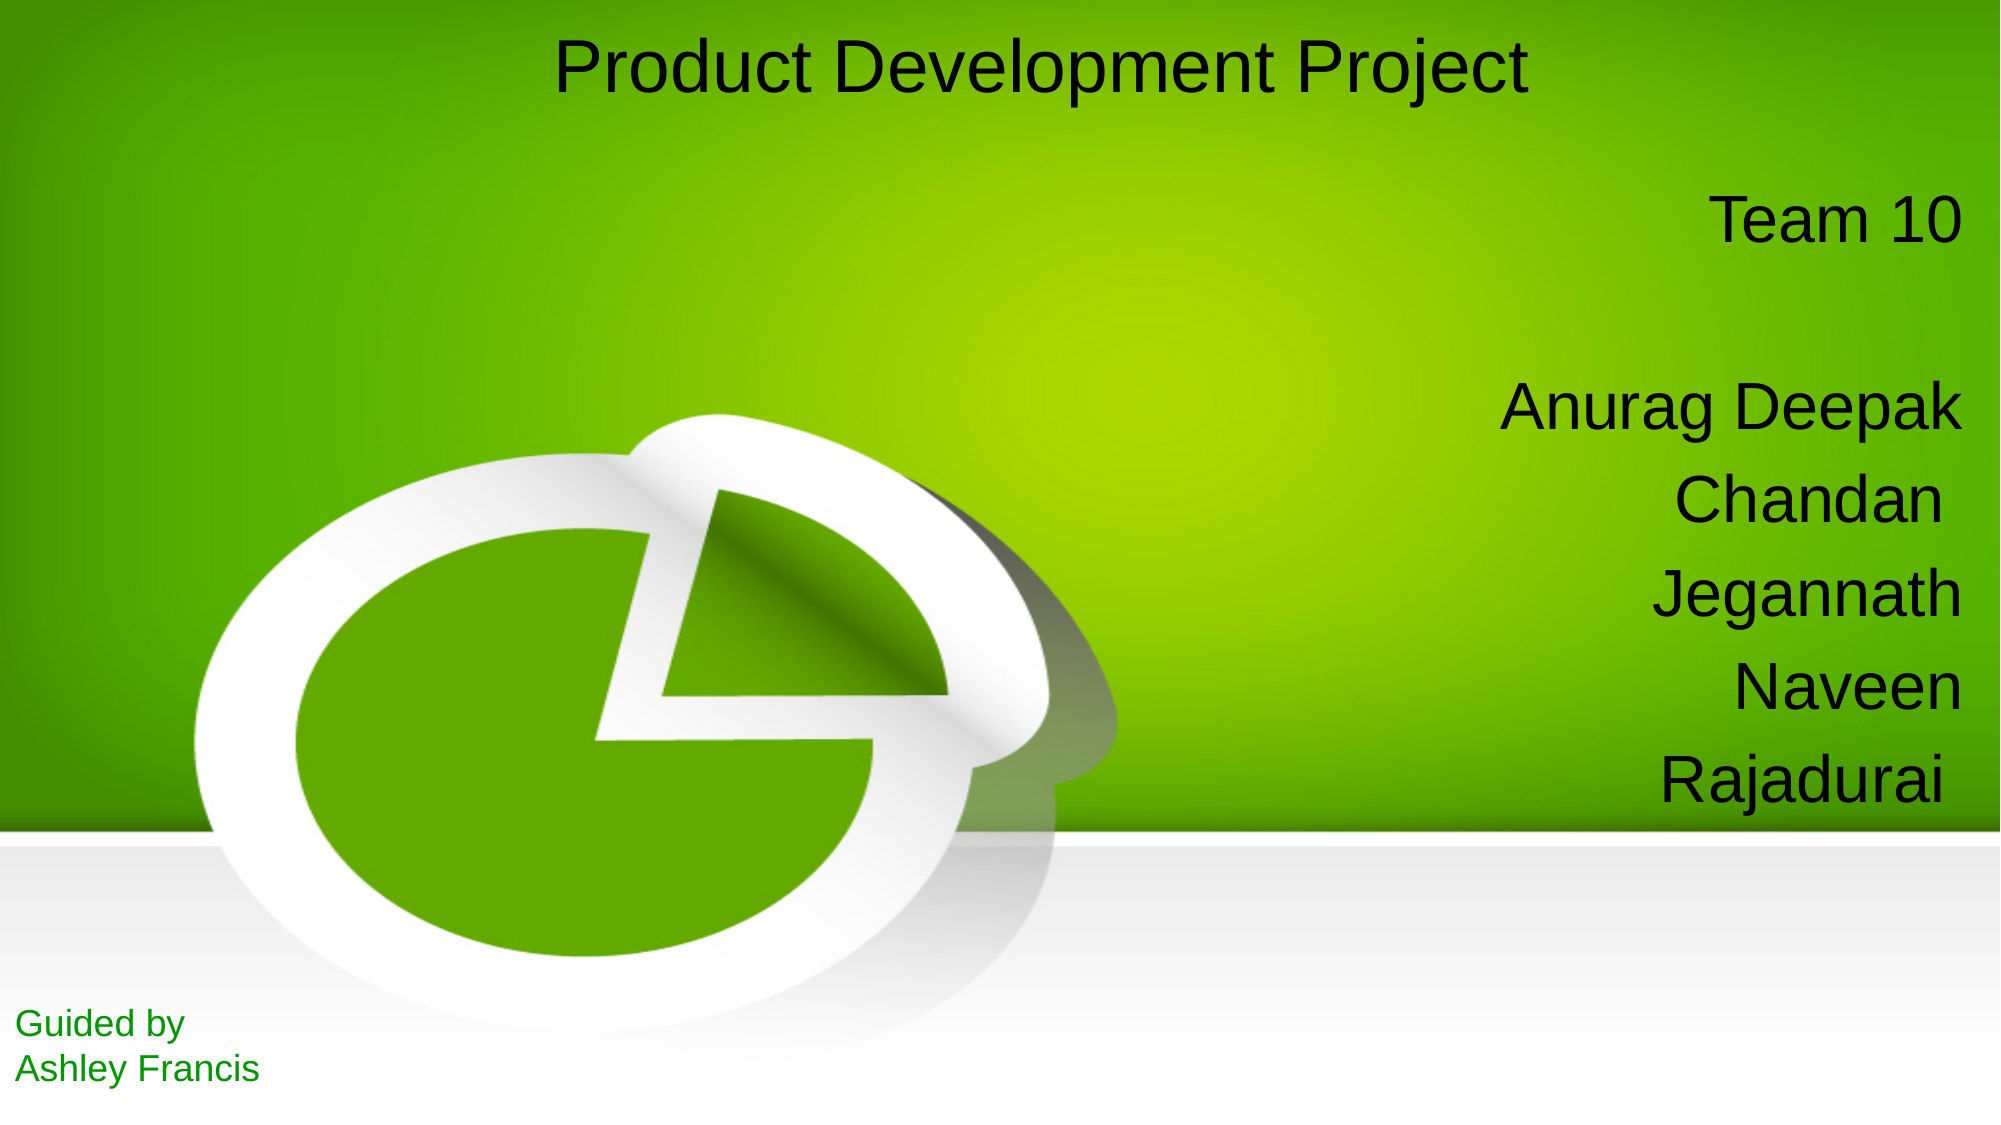

# Product Development Project
Team 10

Anurag Deepak
Chandan
Jegannath
Naveen
Rajadurai
Guided by
Ashley Francis